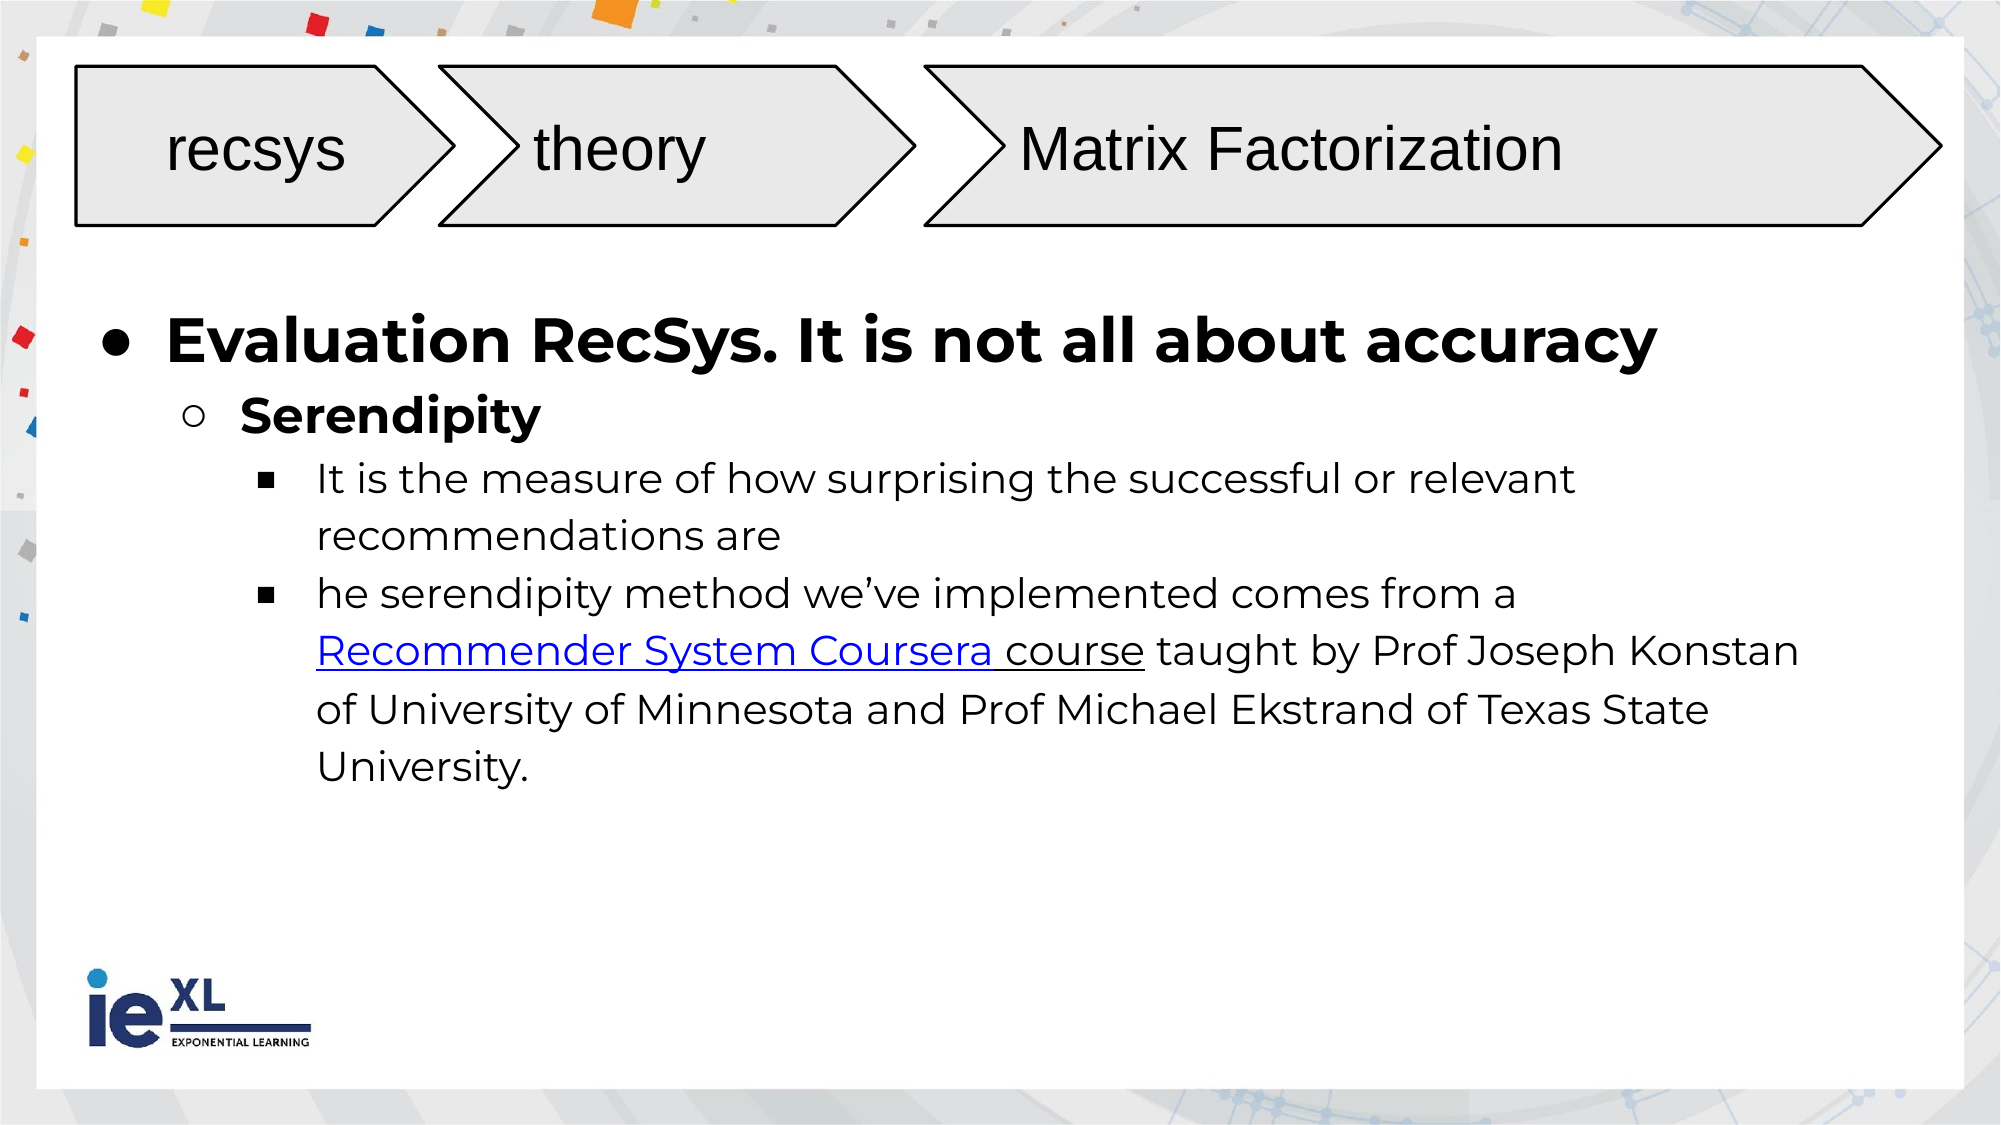

recsys
theory
Matrix Factorization

Evaluation RecSys. It is not all about accuracy
Serendipity
It is the measure of how surprising the successful or relevant recommendations are
he serendipity method we’ve implemented comes from a Recommender System Coursera course taught by Prof Joseph Konstan of University of Minnesota and Prof Michael Ekstrand of Texas State University.